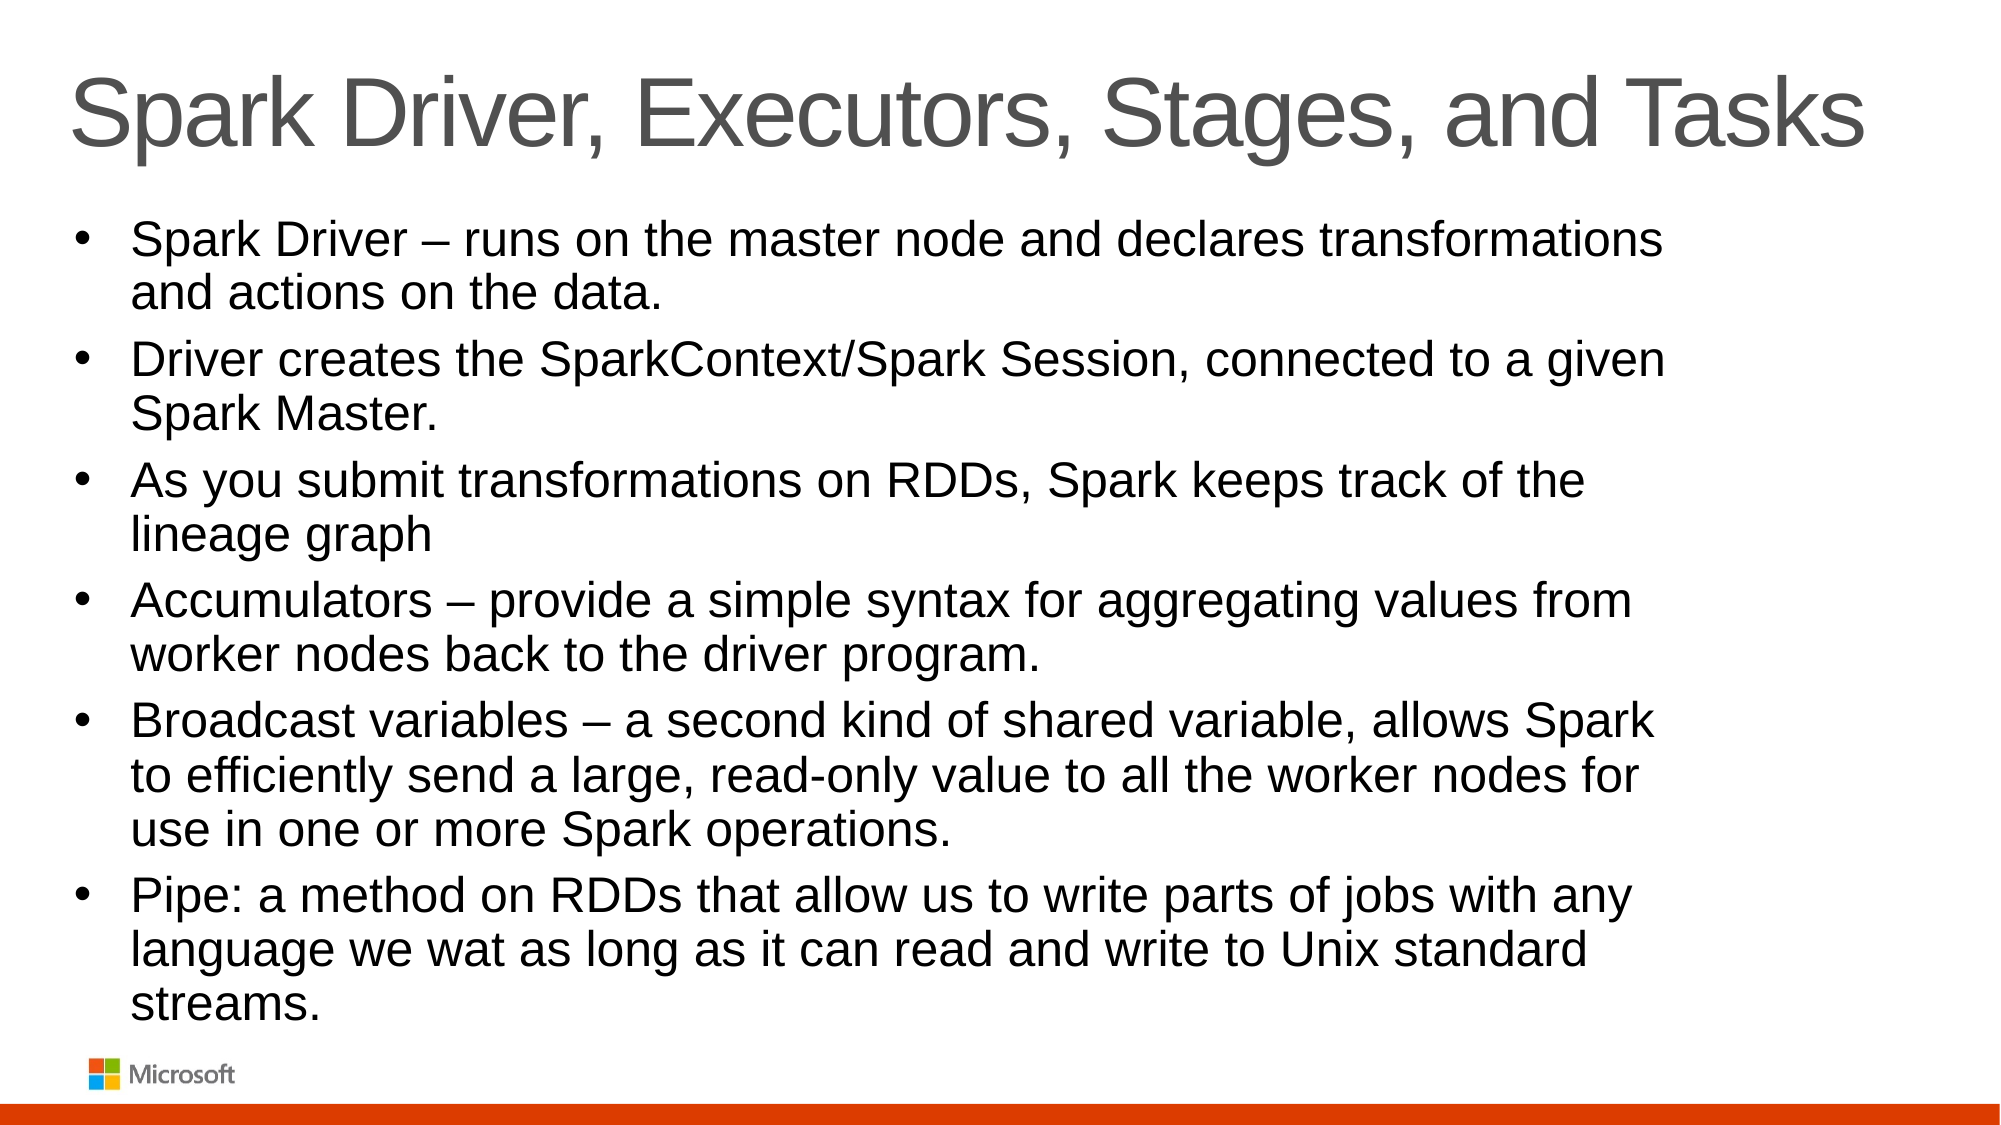

# Spark Driver, Executors, Stages, and Tasks
Spark Driver – runs on the master node and declares transformations and actions on the data.
Driver creates the SparkContext/Spark Session, connected to a given Spark Master.
As you submit transformations on RDDs, Spark keeps track of the lineage graph
Accumulators – provide a simple syntax for aggregating values from worker nodes back to the driver program.
Broadcast variables – a second kind of shared variable, allows Spark to efficiently send a large, read-only value to all the worker nodes for use in one or more Spark operations.
Pipe: a method on RDDs that allow us to write parts of jobs with any language we wat as long as it can read and write to Unix standard streams.